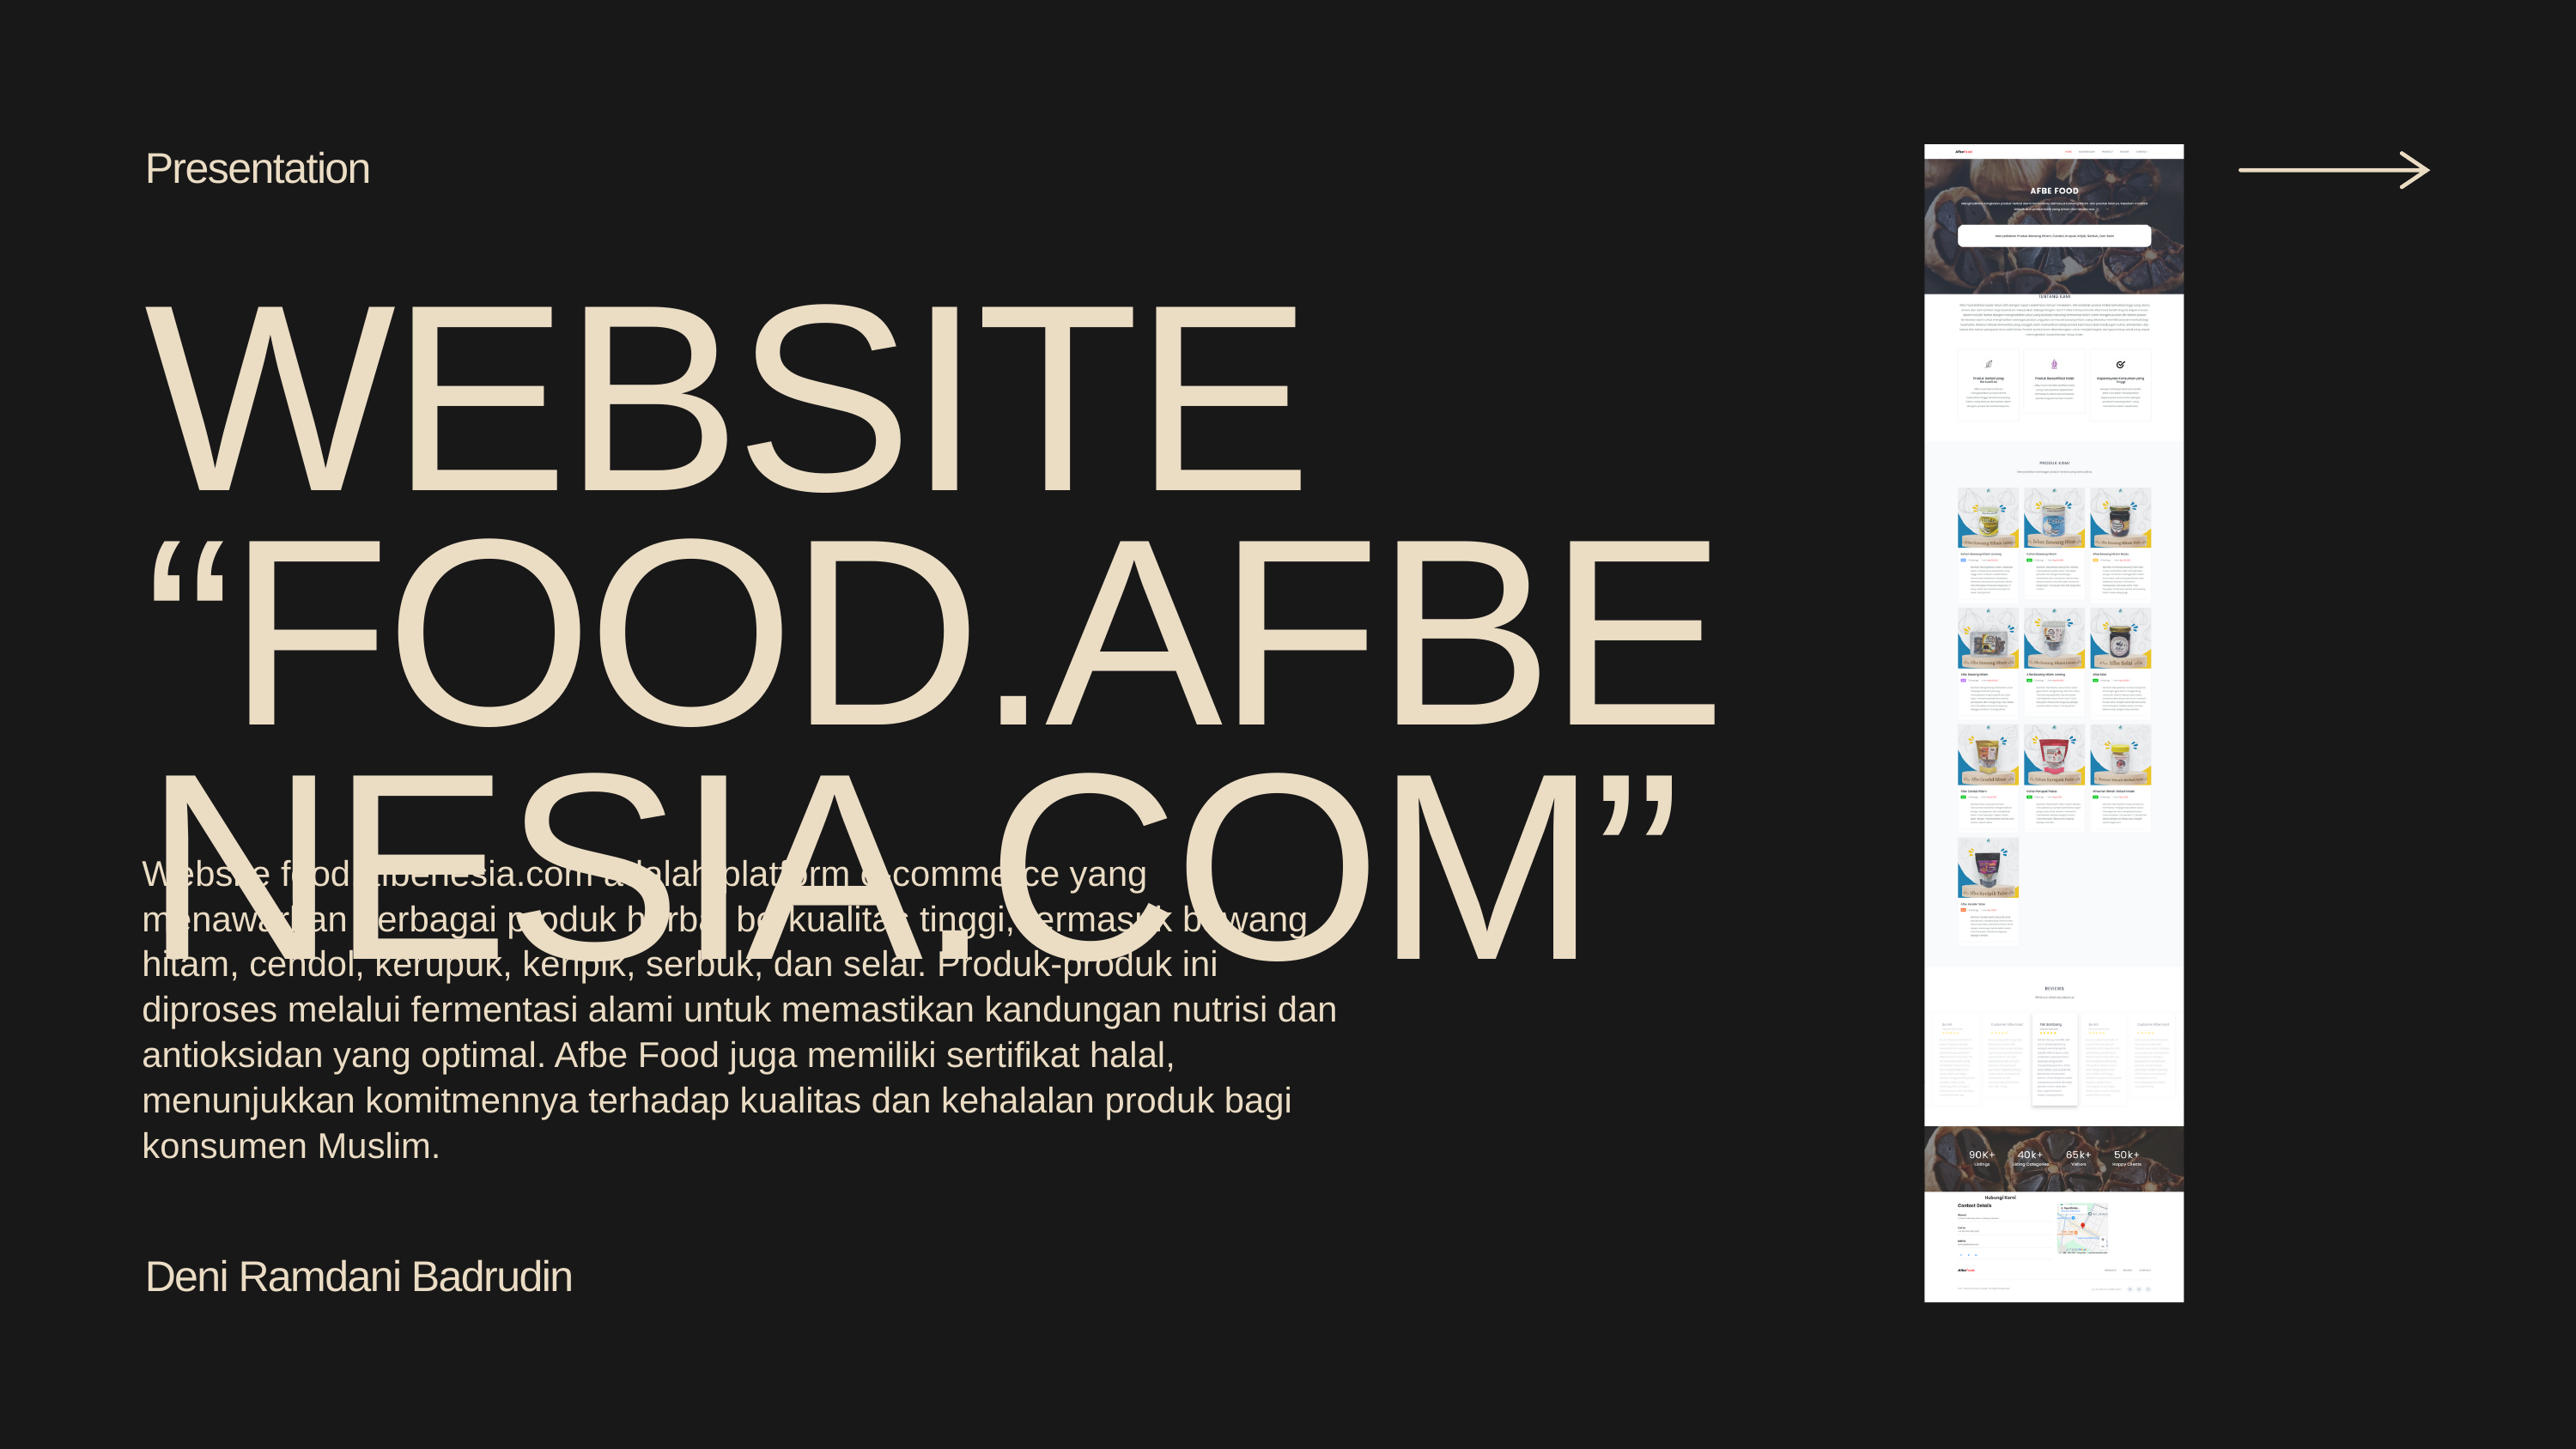

Presentation
WEBSITE “FOOD.AFBENESIA.COM”
Website food.afbenesia.com adalah platform e-commerce yang menawarkan berbagai produk herbal berkualitas tinggi, termasuk bawang hitam, cendol, kerupuk, keripik, serbuk, dan selai. Produk-produk ini diproses melalui fermentasi alami untuk memastikan kandungan nutrisi dan antioksidan yang optimal. Afbe Food juga memiliki sertifikat halal, menunjukkan komitmennya terhadap kualitas dan kehalalan produk bagi konsumen Muslim.
Deni Ramdani Badrudin